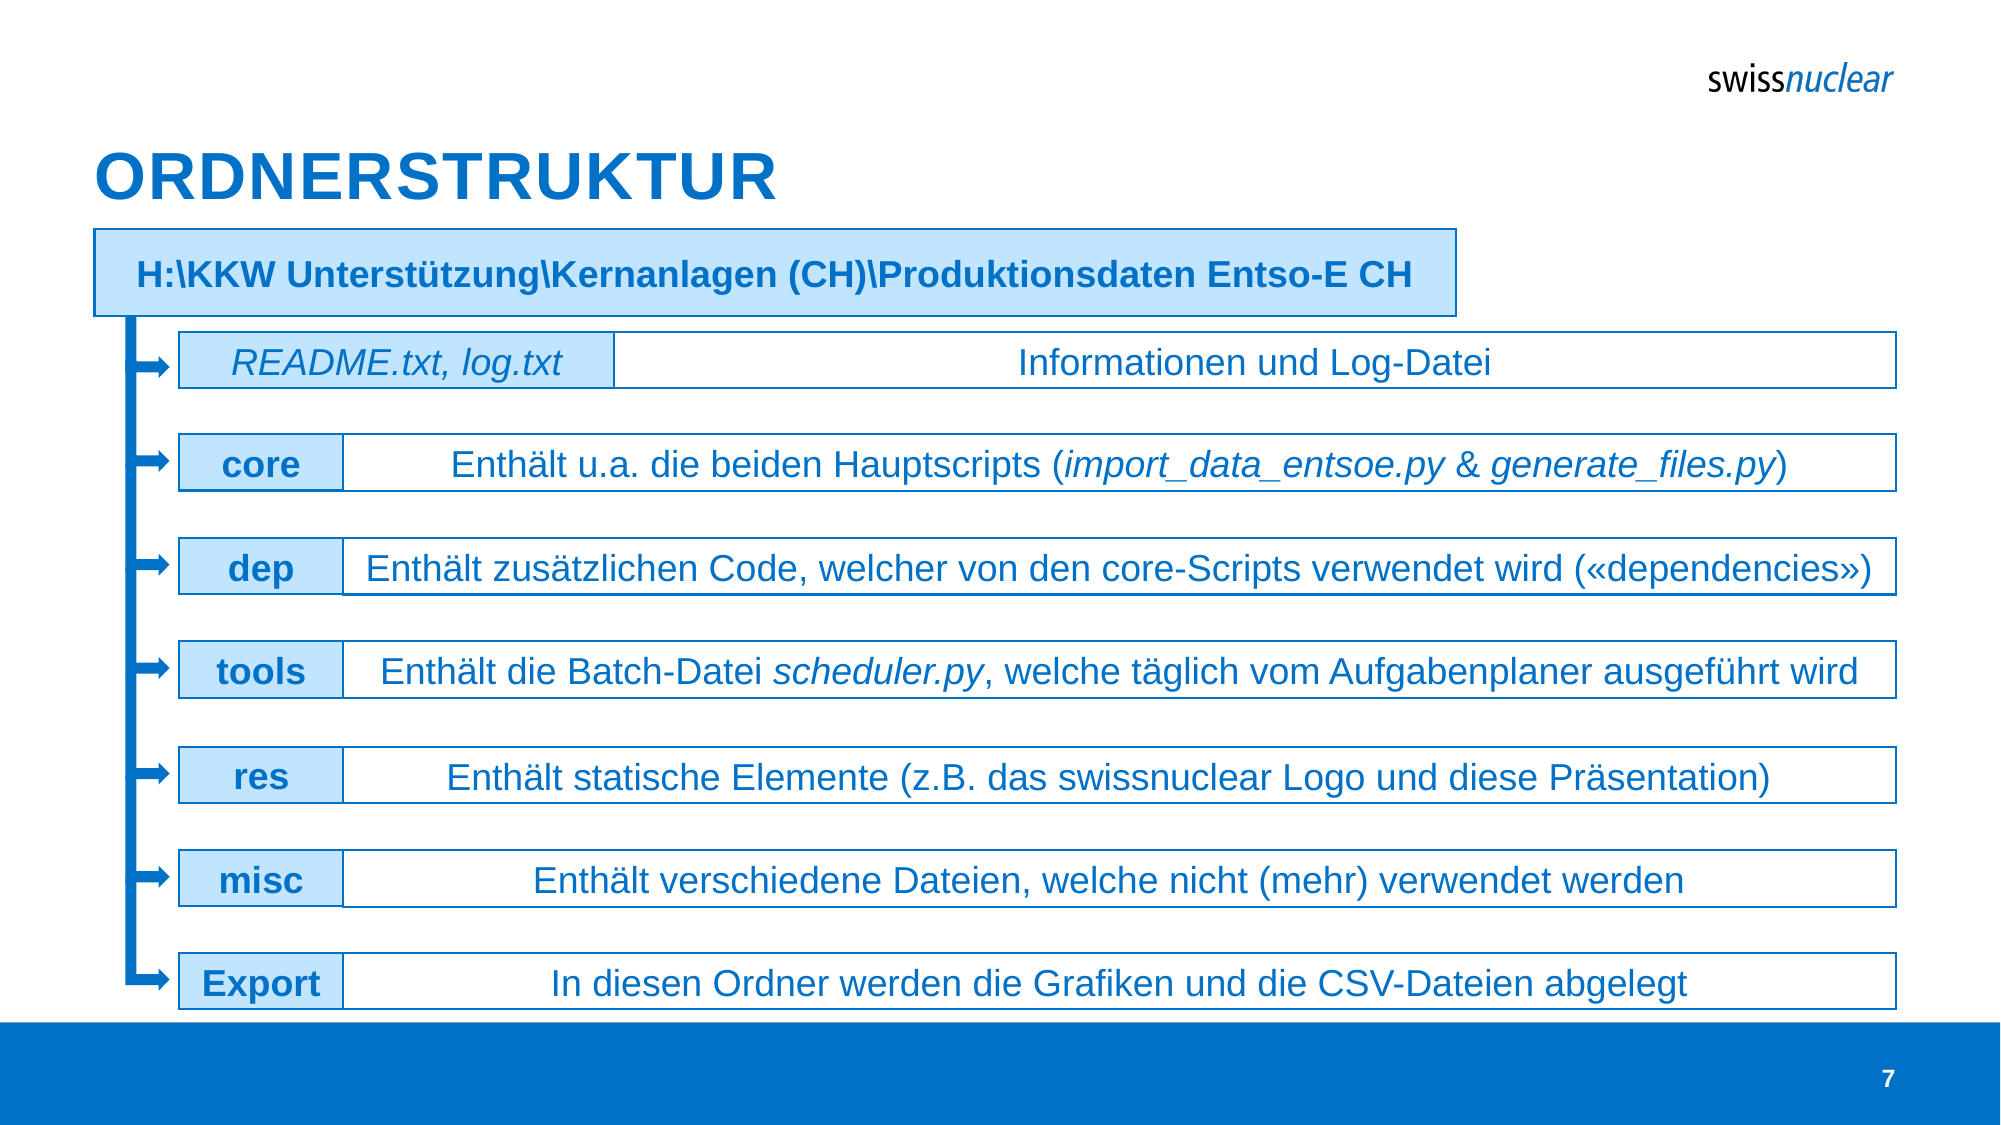

# Ordnerstruktur
H:\KKW Unterstützung\Kernanlagen (CH)\Produktionsdaten Entso-E CH

README.txt, log.txt
Informationen und Log-Datei

core
Enthält u.a. die beiden Hauptscripts (import_data_entsoe.py & generate_files.py)

dep
Enthält zusätzlichen Code, welcher von den core-Scripts verwendet wird («dependencies»)

tools
Enthält die Batch-Datei scheduler.py, welche täglich vom Aufgabenplaner ausgeführt wird

res
Enthält statische Elemente (z.B. das swissnuclear Logo und diese Präsentation)

misc
Enthält verschiedene Dateien, welche nicht (mehr) verwendet werden

Export
In diesen Ordner werden die Grafiken und die CSV-Dateien abgelegt
7